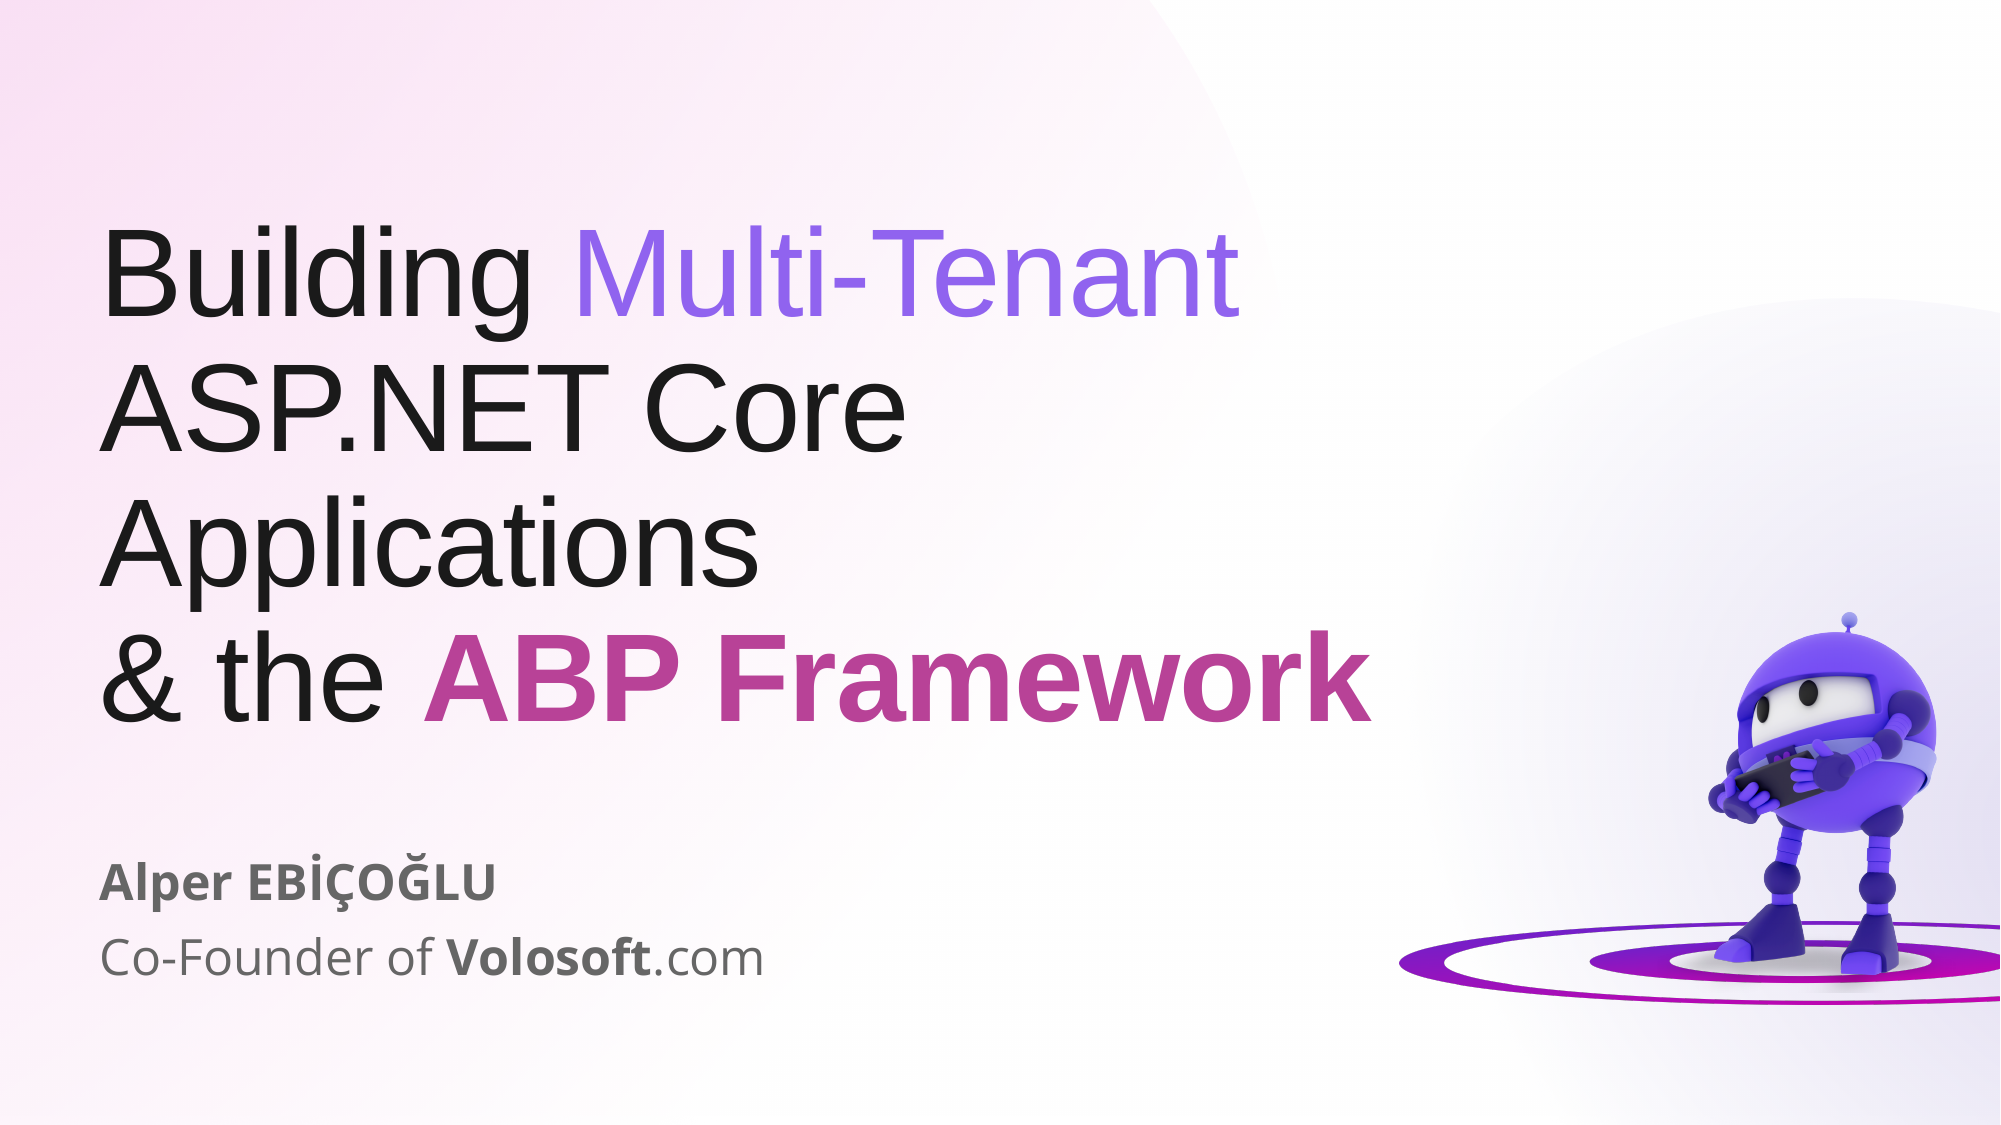

# Building Multi-Tenant ASP.NET Core Applications & the ABP Framework
Alper EBİÇOĞLU
Co-Founder of Volosoft.com